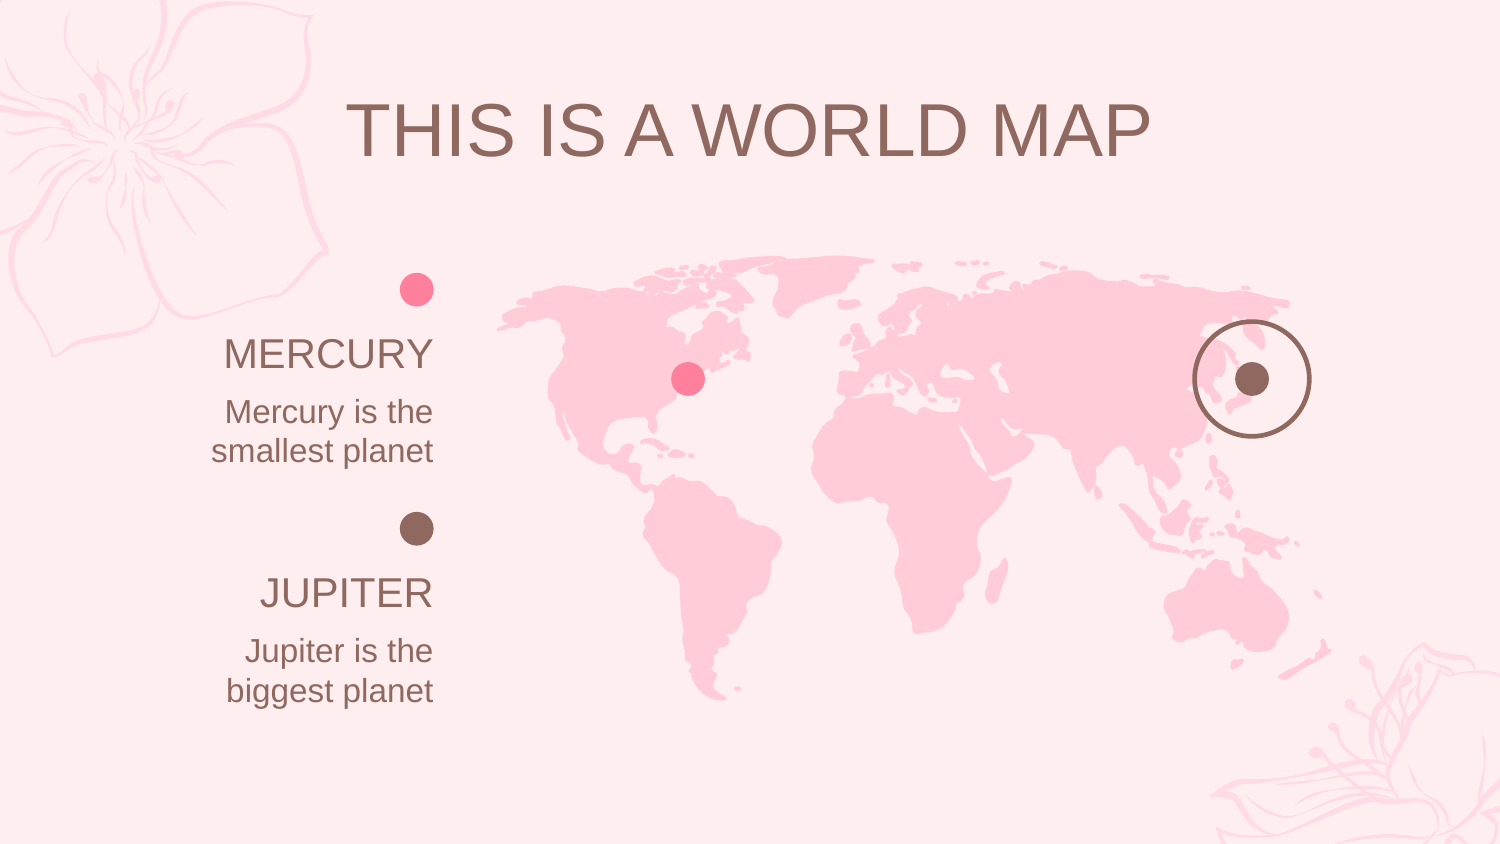

# THIS IS A WORLD MAP

MERCURY
Mercury is the smallest planet

JUPITER
Jupiter is the biggest planet